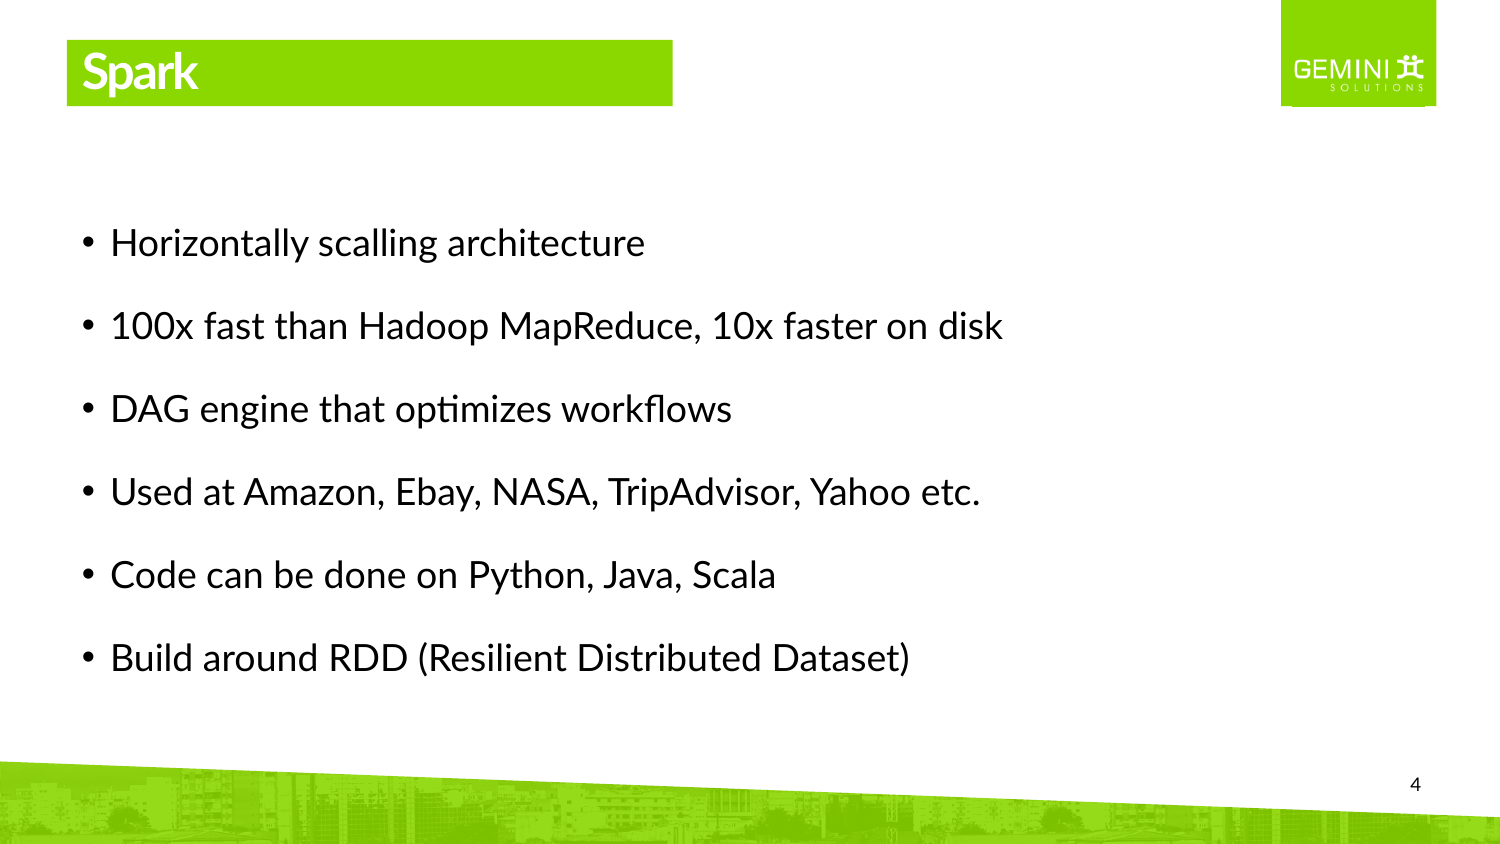

# Spark
Horizontally scalling architecture
100x fast than Hadoop MapReduce, 10x faster on disk
DAG engine that optimizes workflows
Used at Amazon, Ebay, NASA, TripAdvisor, Yahoo etc.
Code can be done on Python, Java, Scala
Build around RDD (Resilient Distributed Dataset)
4